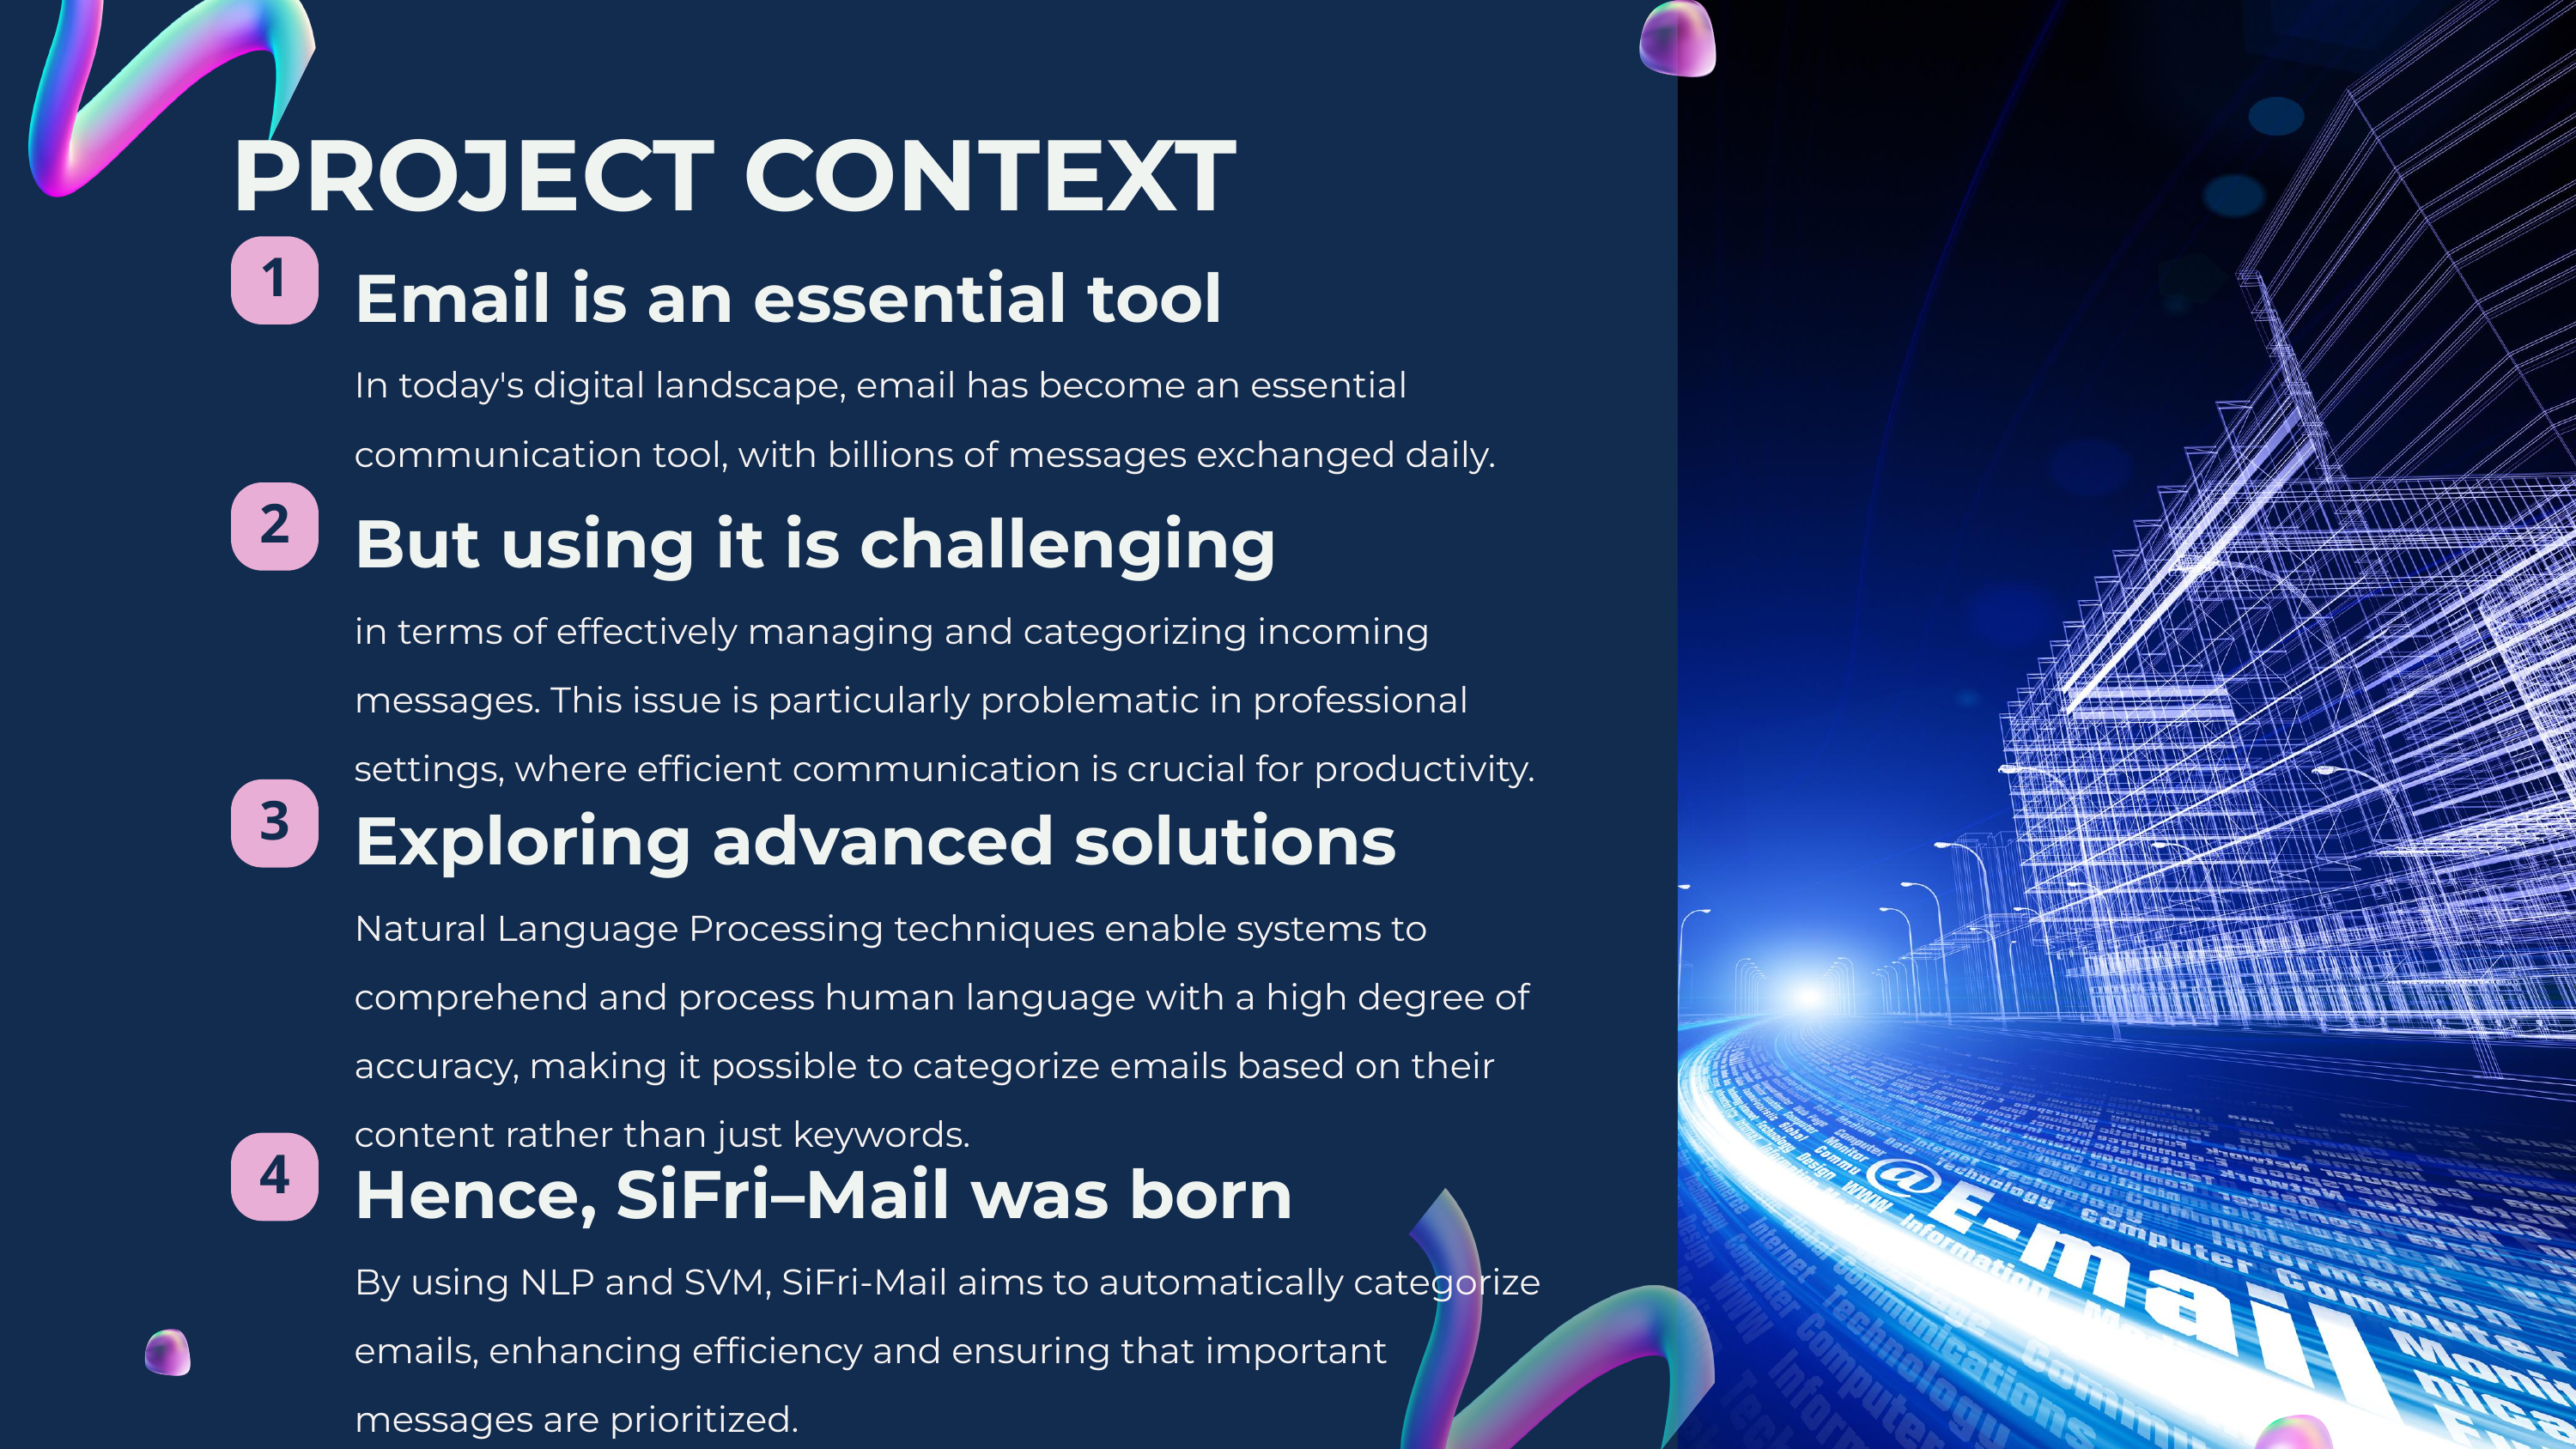

PROJECT CONTEXT

1
Email is an essential tool
In today's digital landscape, email has become an essential communication tool, with billions of messages exchanged daily.

2
But using it is challenging
in terms of effectively managing and categorizing incoming messages. This issue is particularly problematic in professional settings, where efficient communication is crucial for productivity.

3
Exploring advanced solutions
Natural Language Processing techniques enable systems to comprehend and process human language with a high degree of accuracy, making it possible to categorize emails based on their content rather than just keywords.

4
Hence, SiFri–Mail was born
By using NLP and SVM, SiFri-Mail aims to automatically categorize emails, enhancing efficiency and ensuring that important messages are prioritized.